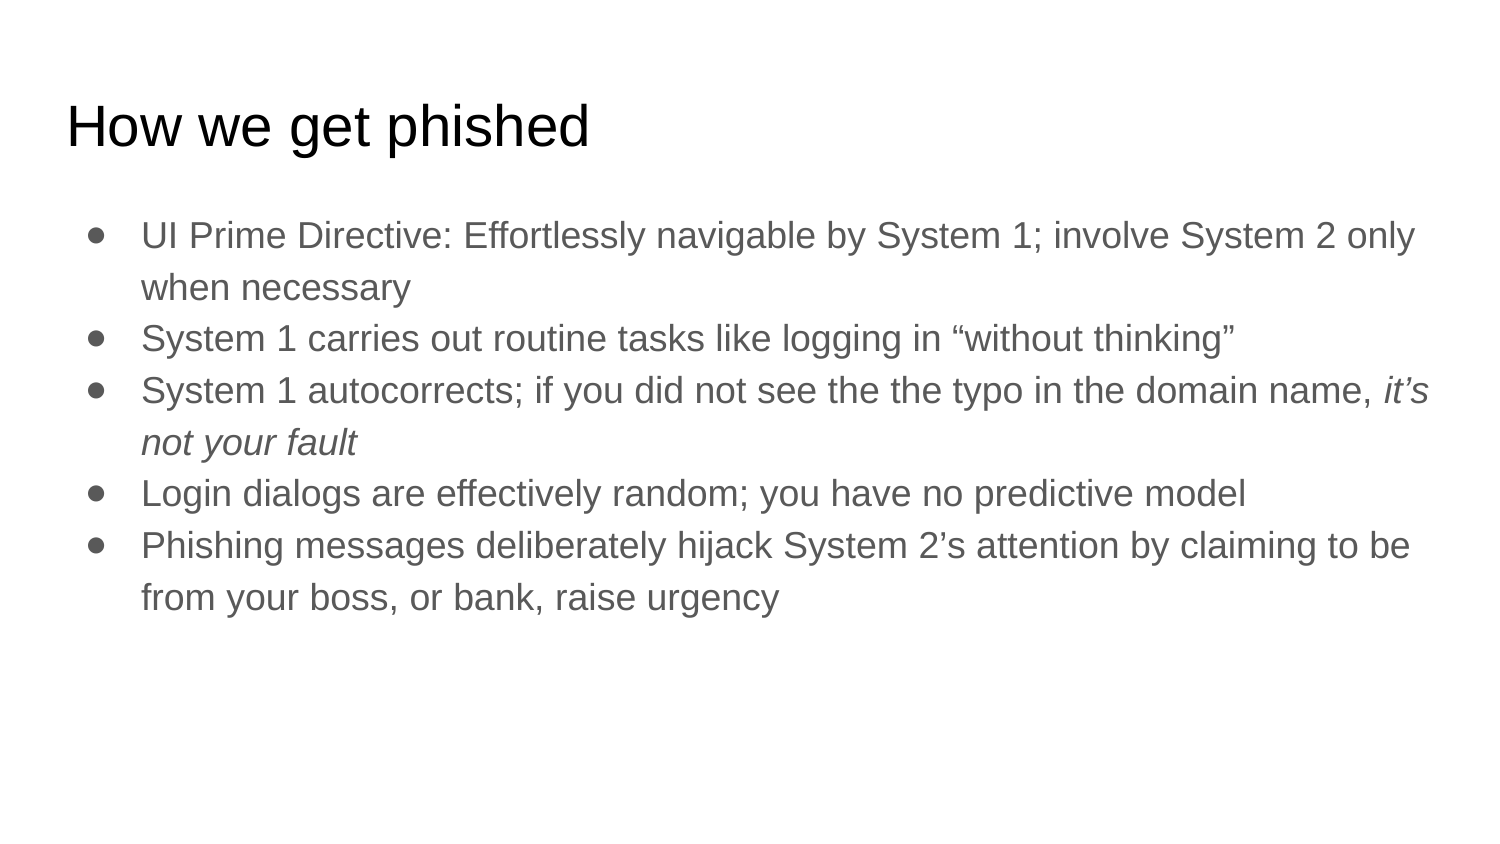

# How we get phished
UI Prime Directive: Effortlessly navigable by System 1; involve System 2 only when necessary
System 1 carries out routine tasks like logging in “without thinking”
System 1 autocorrects; if you did not see the the typo in the domain name, it’s not your fault
Login dialogs are effectively random; you have no predictive model
Phishing messages deliberately hijack System 2’s attention by claiming to be from your boss, or bank, raise urgency